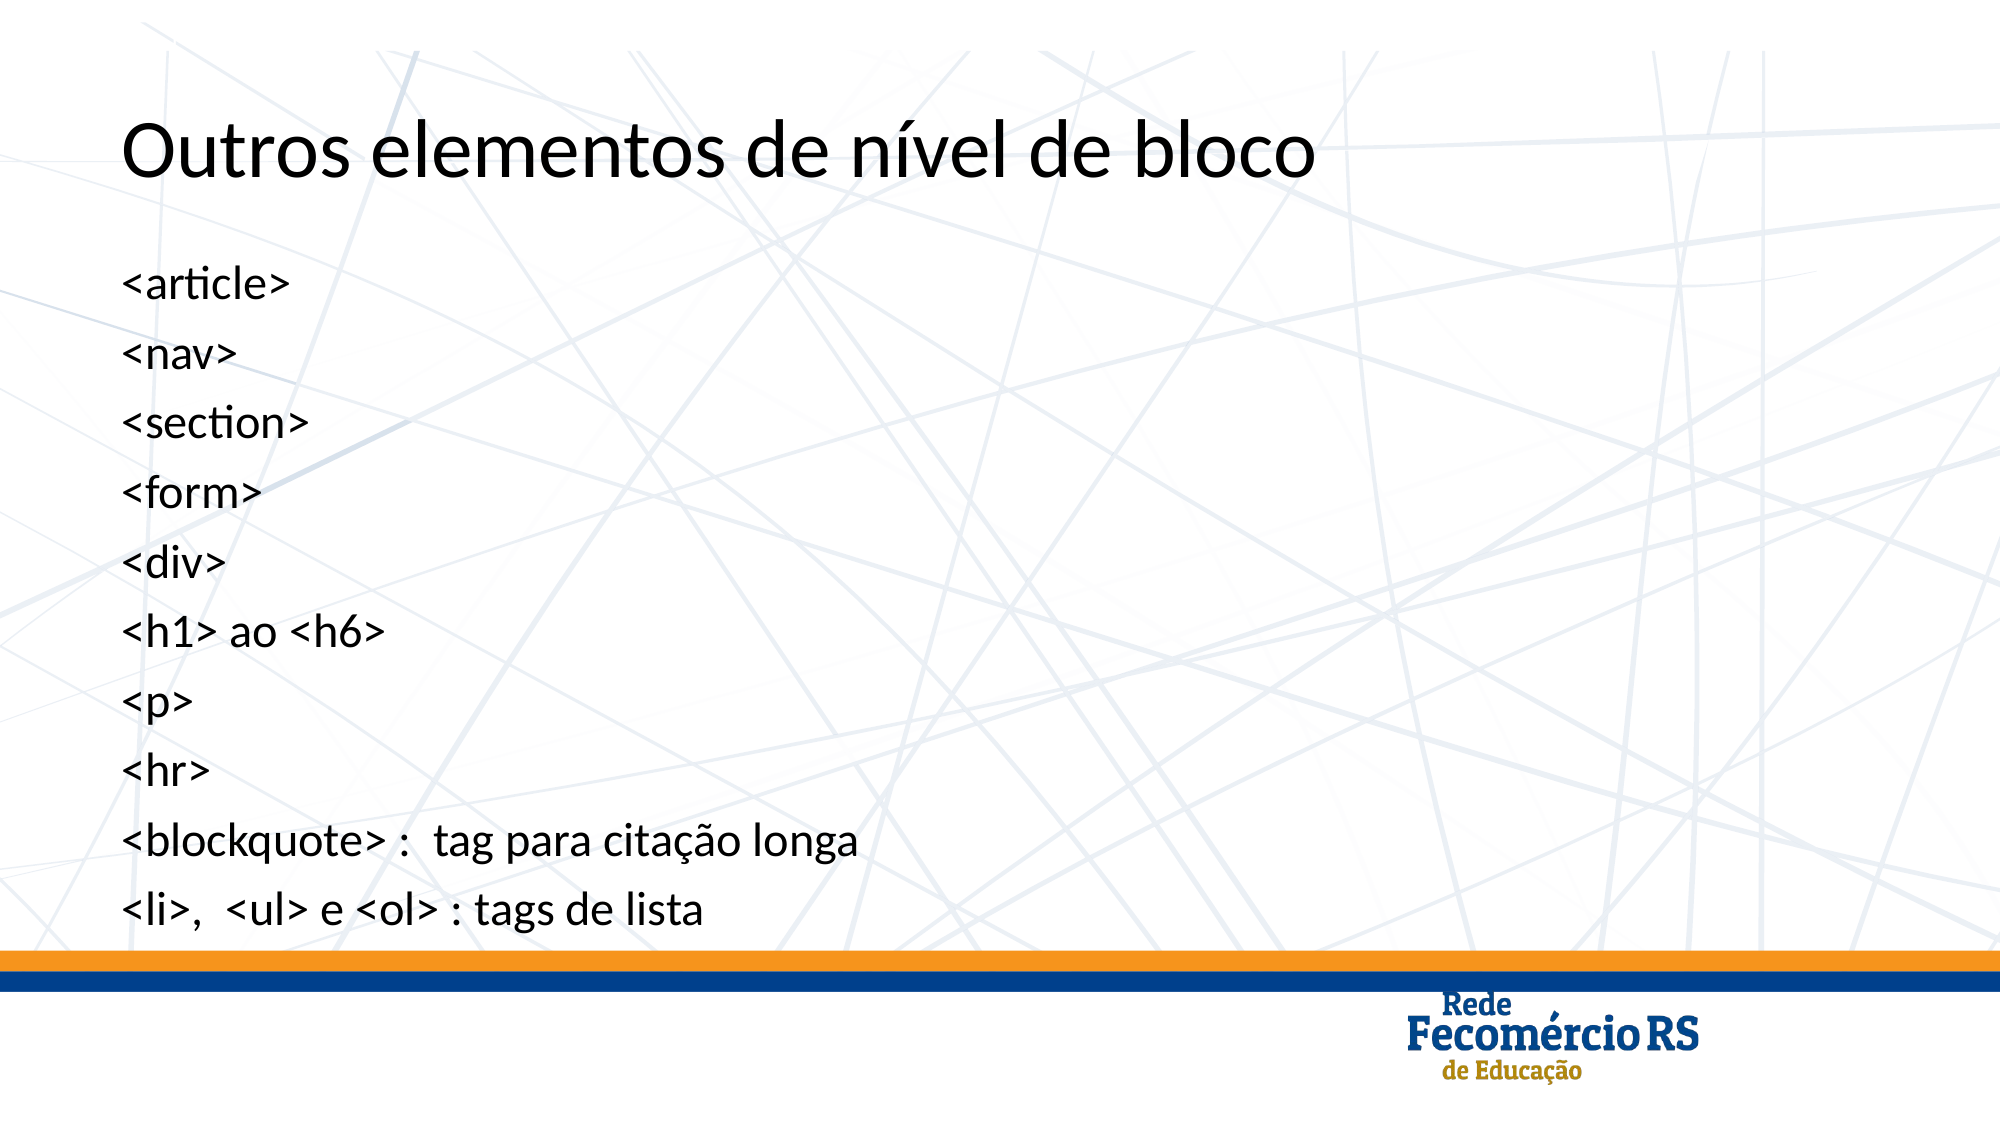

Outros elementos de nível de bloco
<article>
<nav>
<section>
<form>
<div>
<h1> ao <h6>
<p>
<hr>
<blockquote> :  tag para citação longa
<li>,  <ul> e <ol> : tags de lista